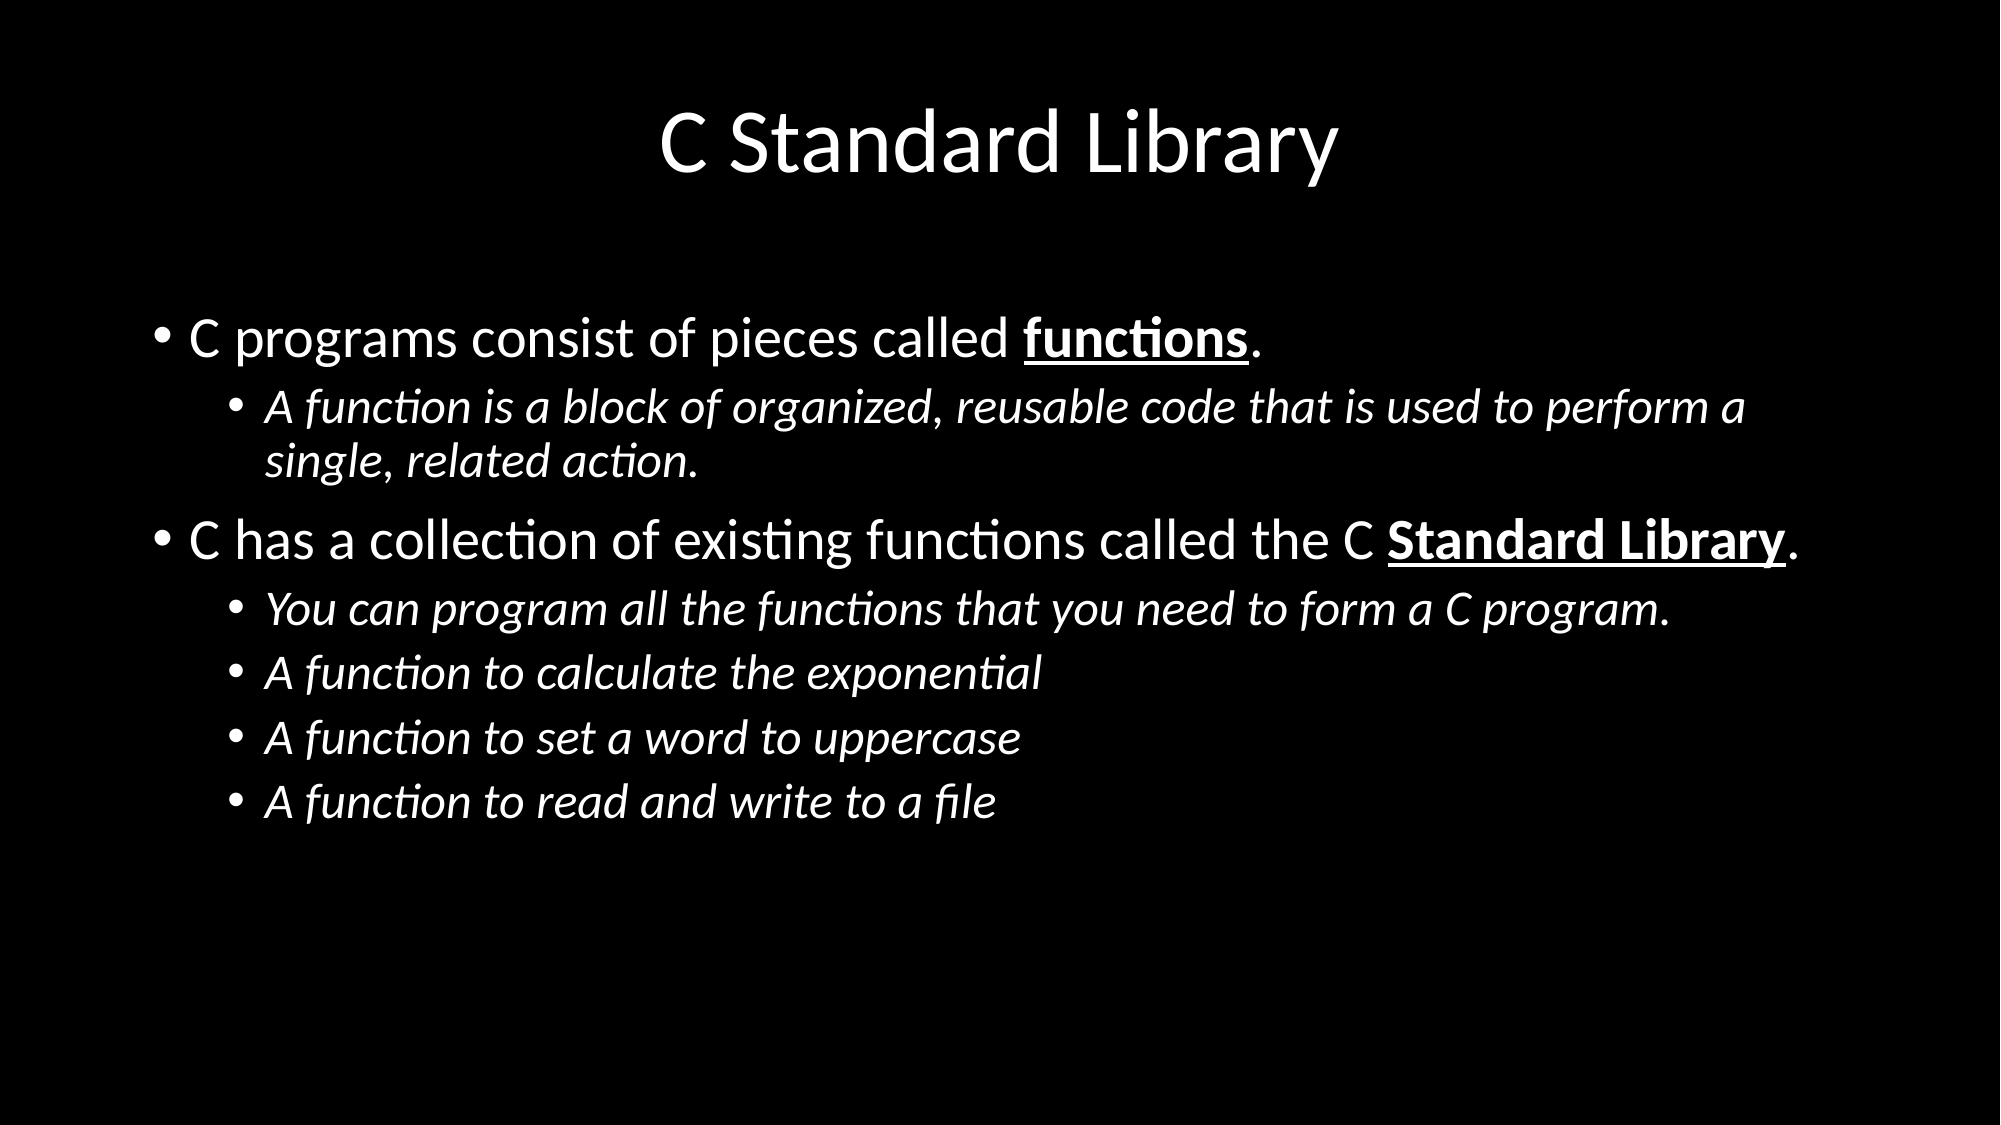

# C Standard Library
C programs consist of pieces called functions.
A function is a block of organized, reusable code that is used to perform a single, related action.
C has a collection of existing functions called the C Standard Library.
You can program all the functions that you need to form a C program.
A function to calculate the exponential
A function to set a word to uppercase
A function to read and write to a file